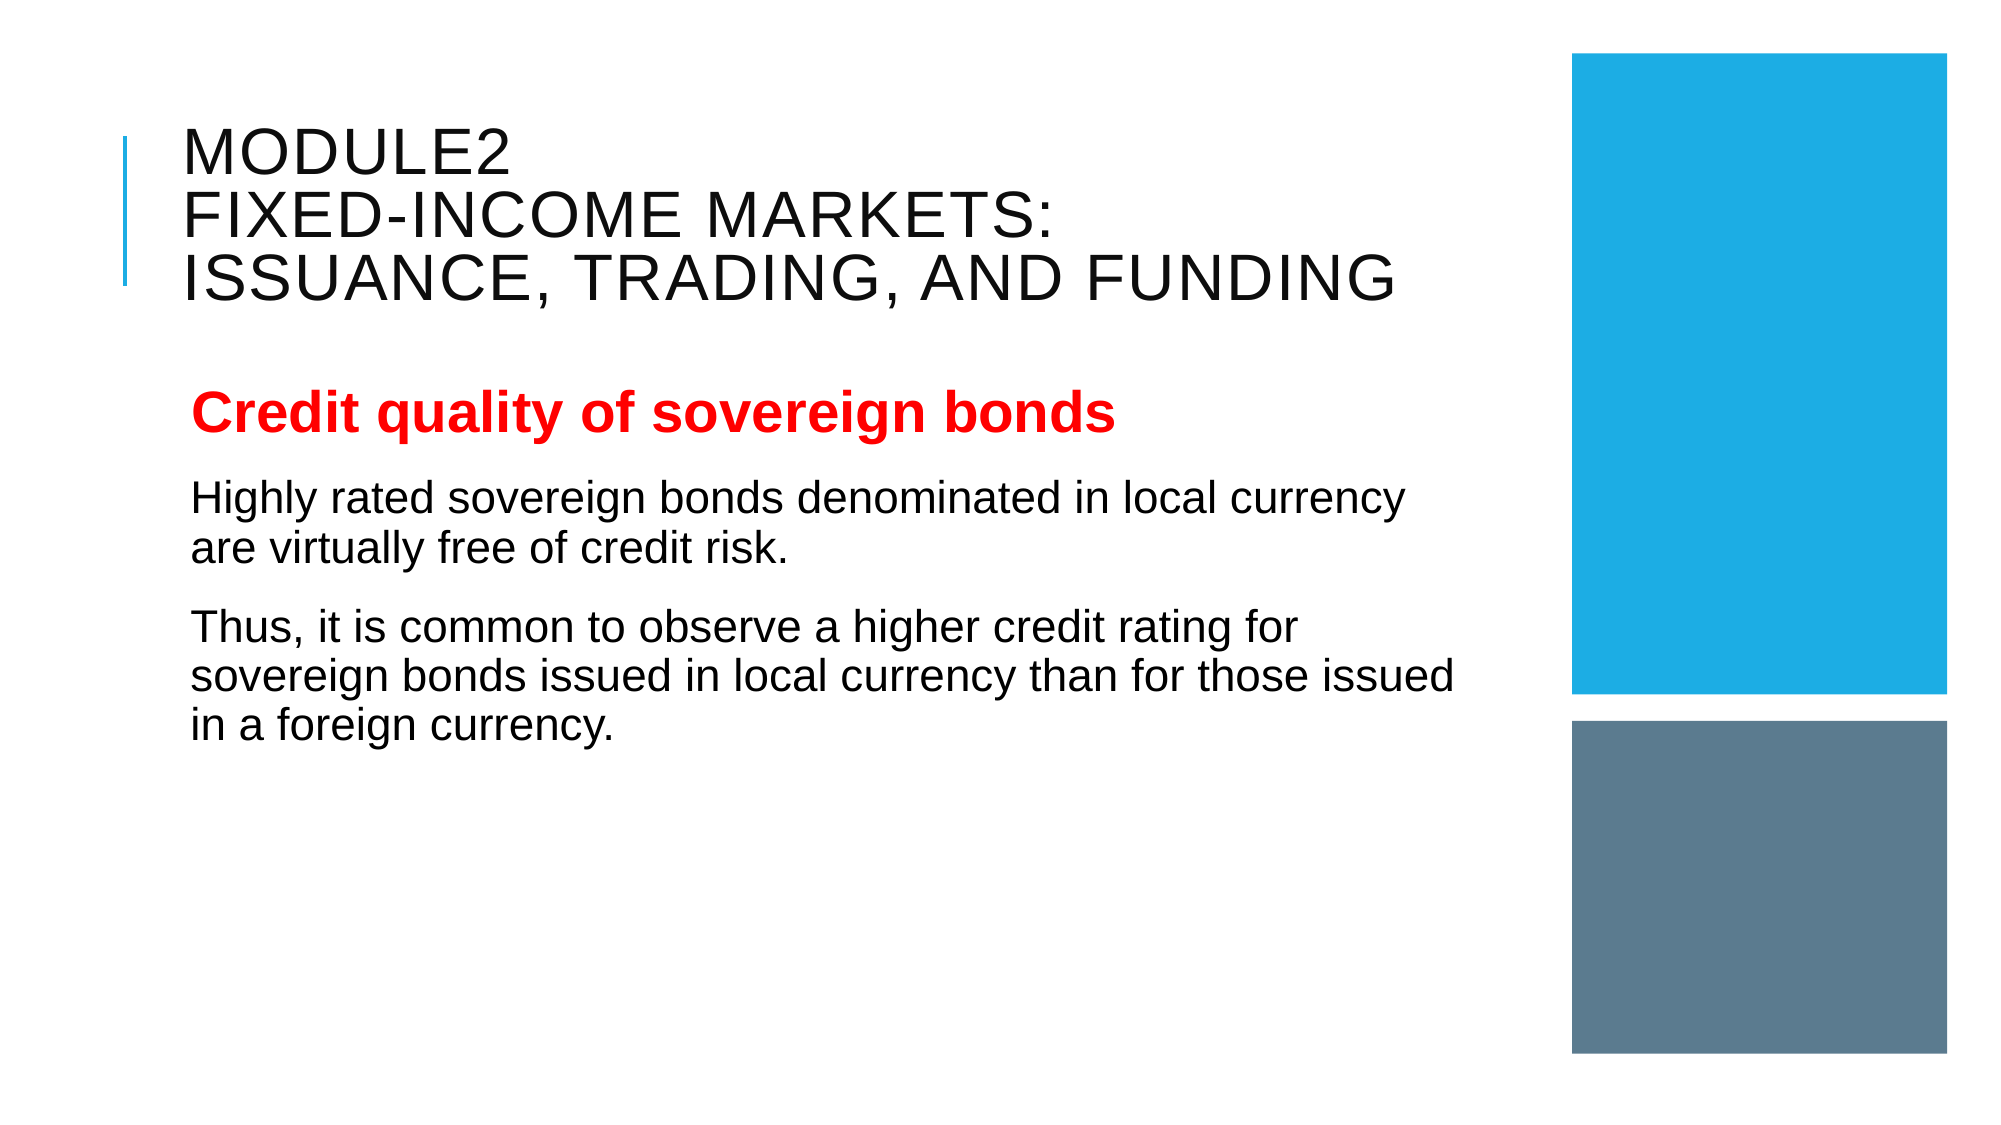

# Module2 Fixed-Income markets: issuance, trading, and funding
Credit quality of sovereign bonds
Highly rated sovereign bonds denominated in local currency are virtually free of credit risk.
Thus, it is common to observe a higher credit rating for sovereign bonds issued in local currency than for those issued in a foreign currency.